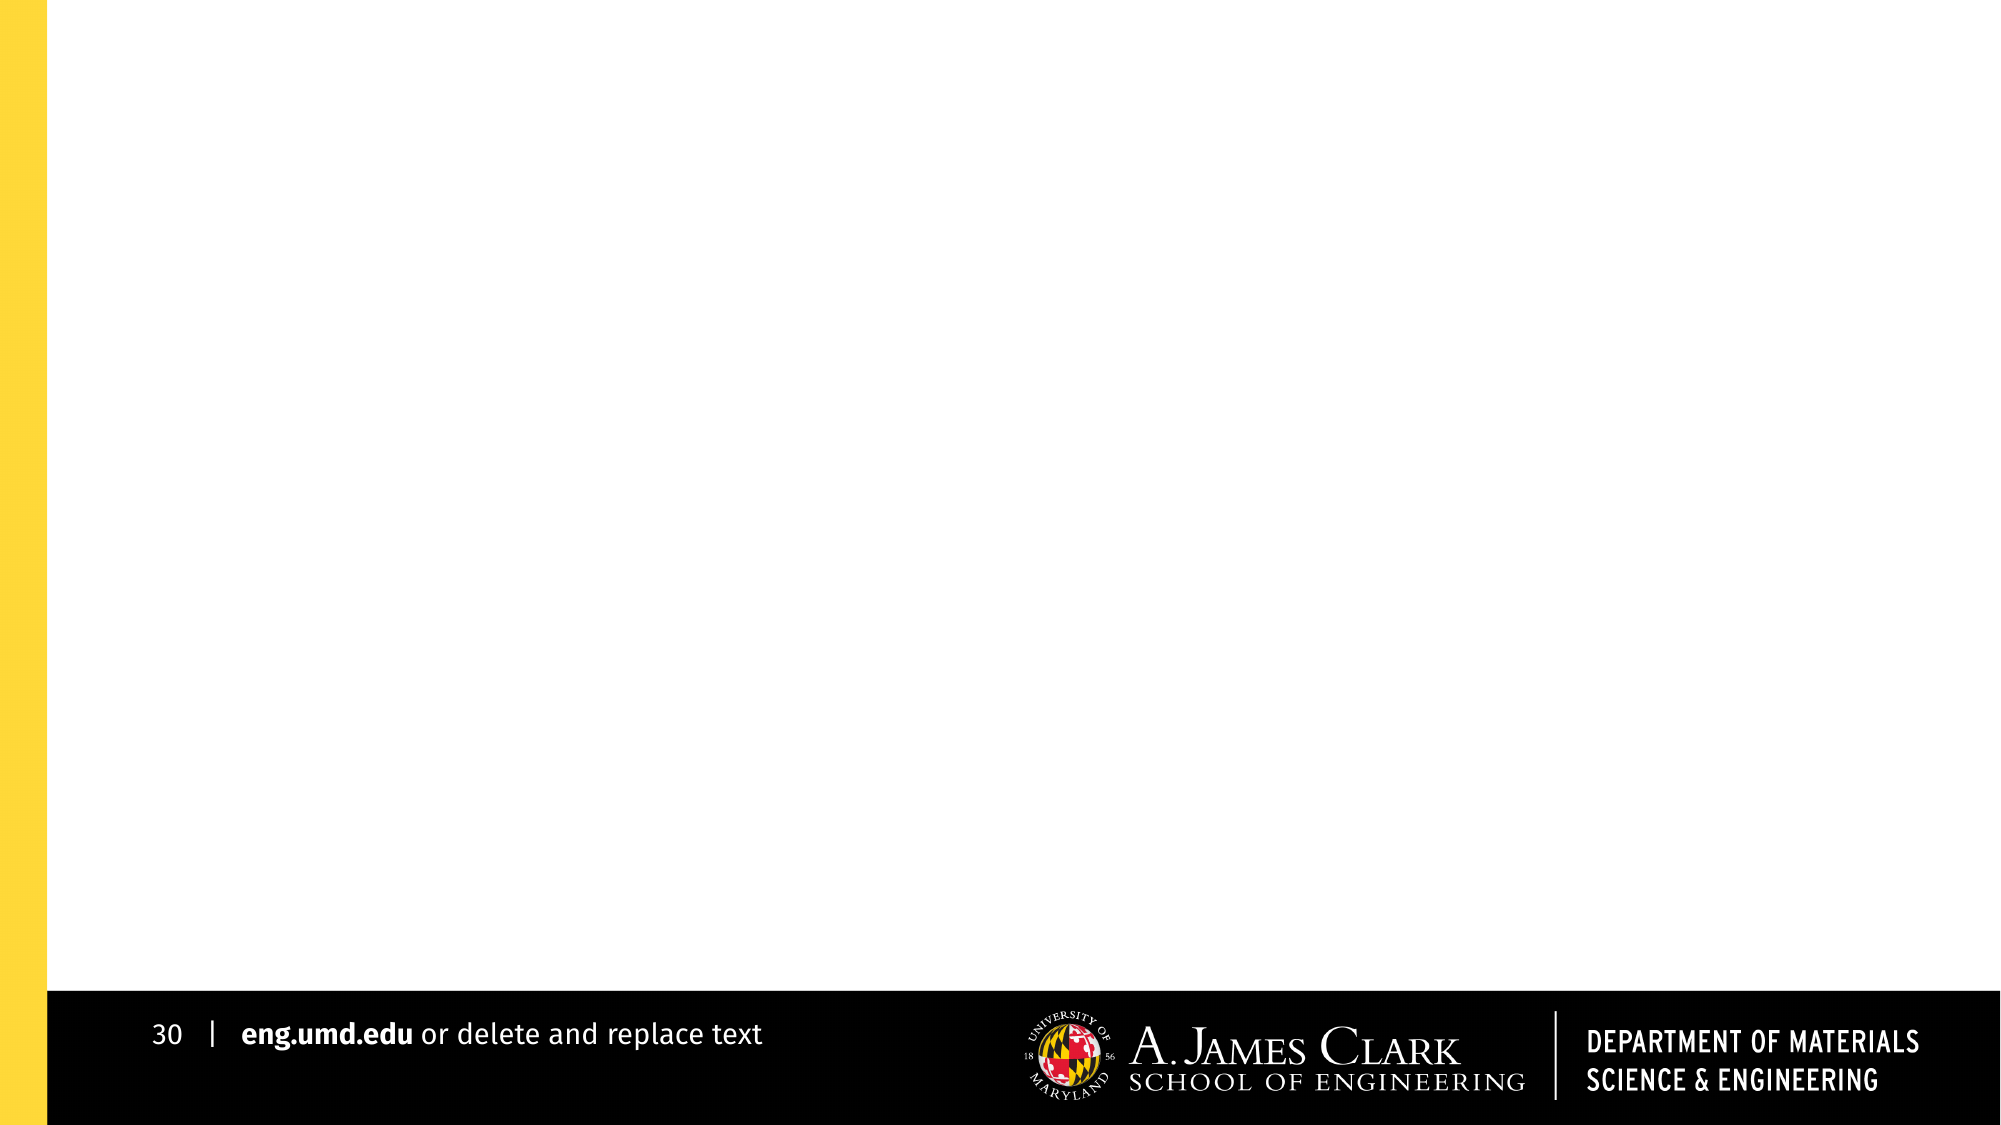

#

30   |   eng.umd.edu or delete and replace text